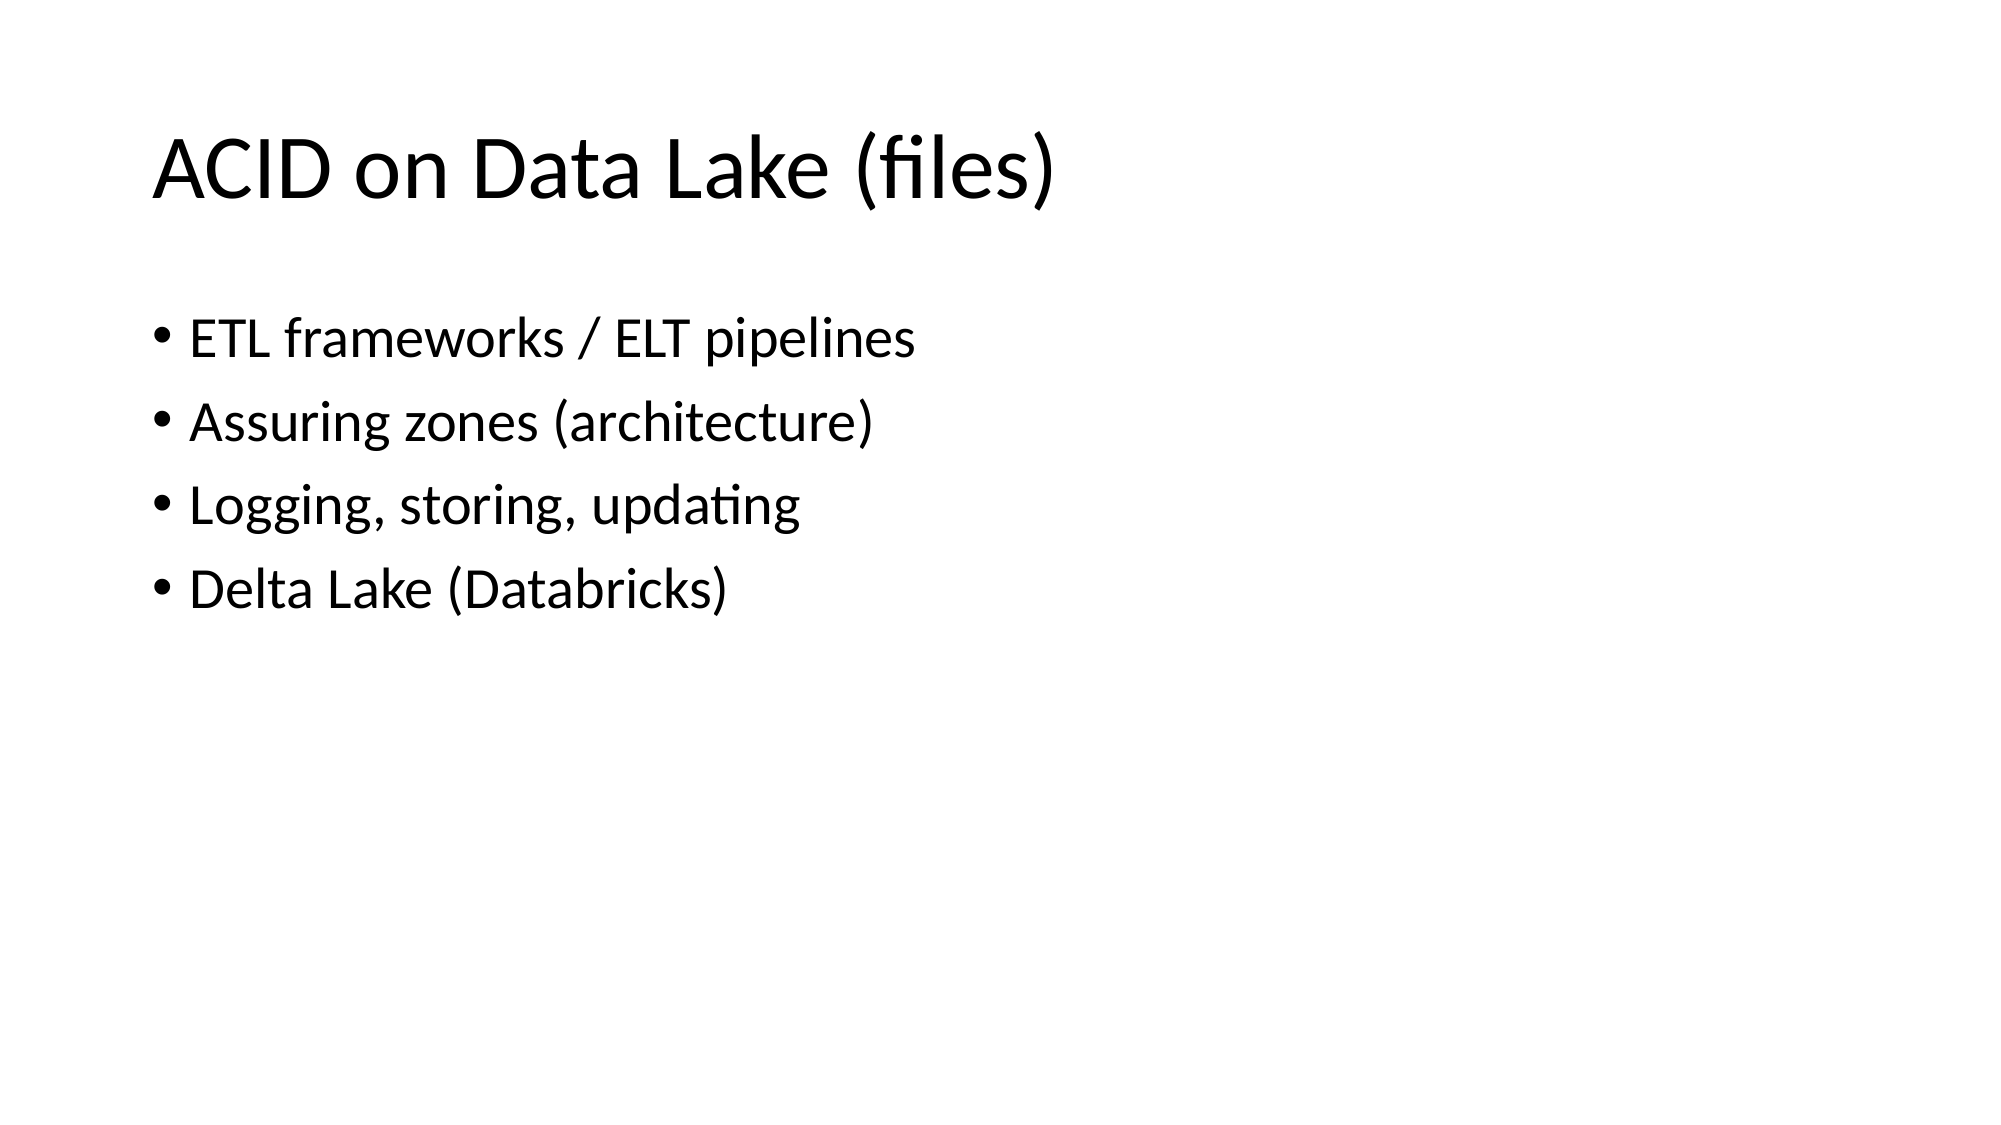

# ACID on Data Lake (files)
ETL frameworks / ELT pipelines
Assuring zones (architecture)
Logging, storing, updating
Delta Lake (Databricks)